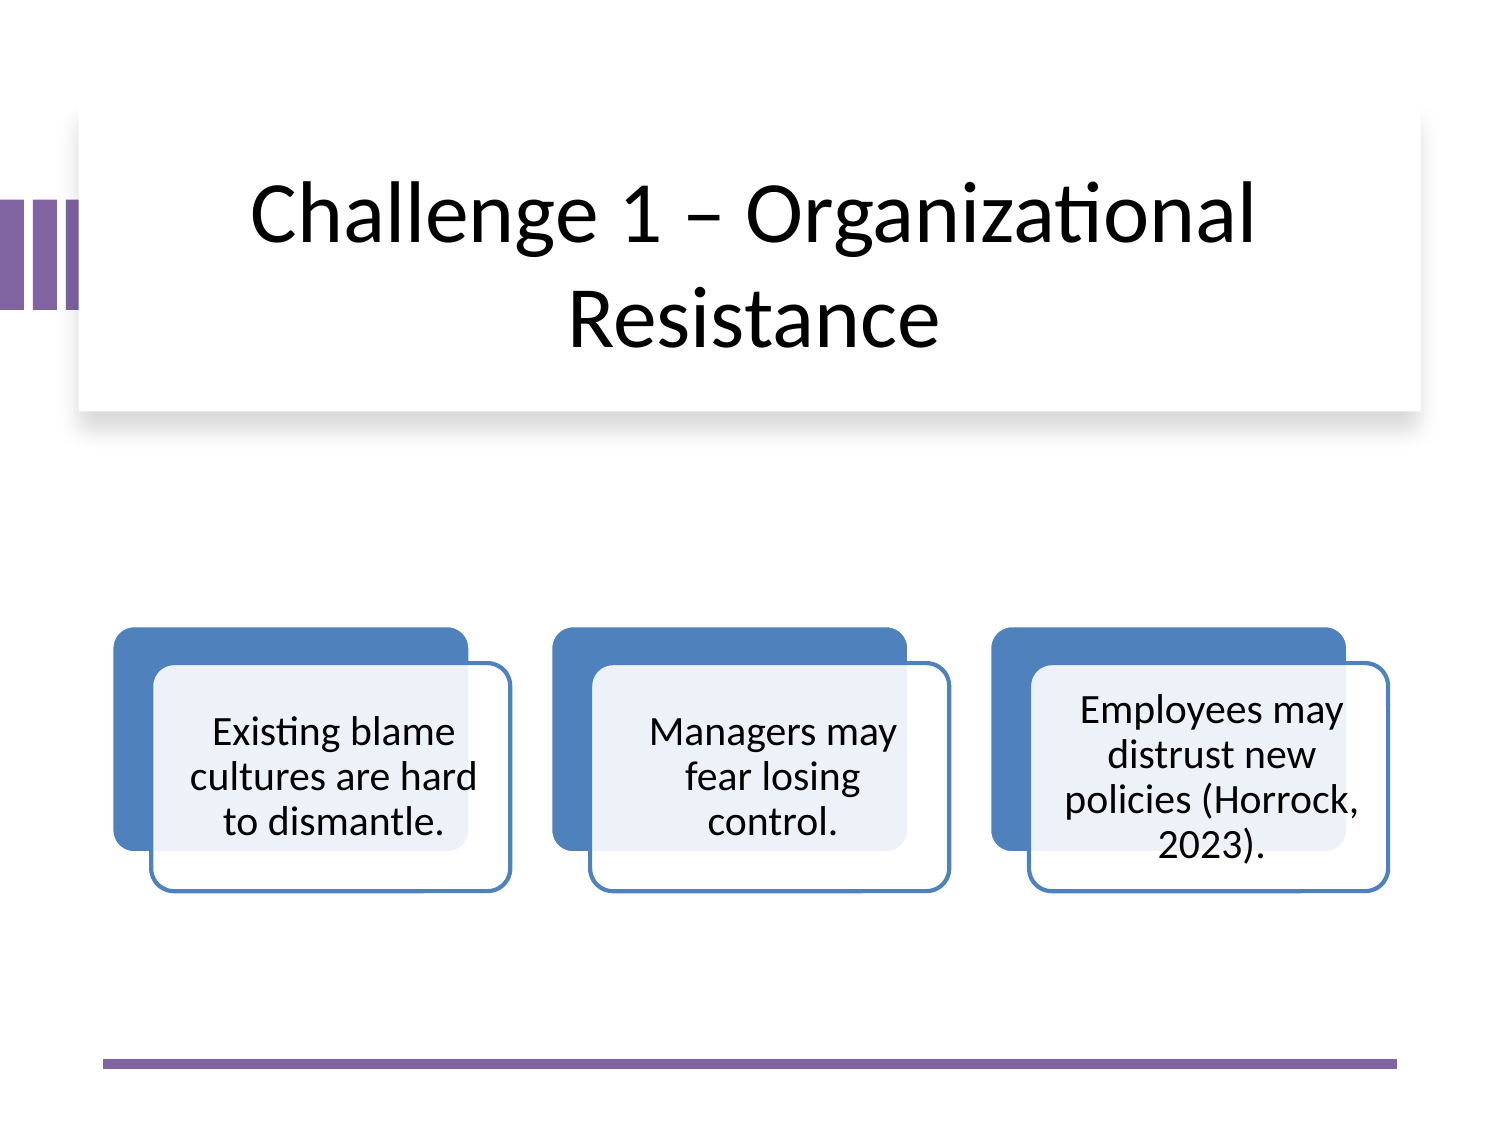

# Challenge 1 – Organizational Resistance

Existing blame cultures are hard to dismantle.
Managers may fear losing control.
Employees may distrust new policies (Horrock, 2023).